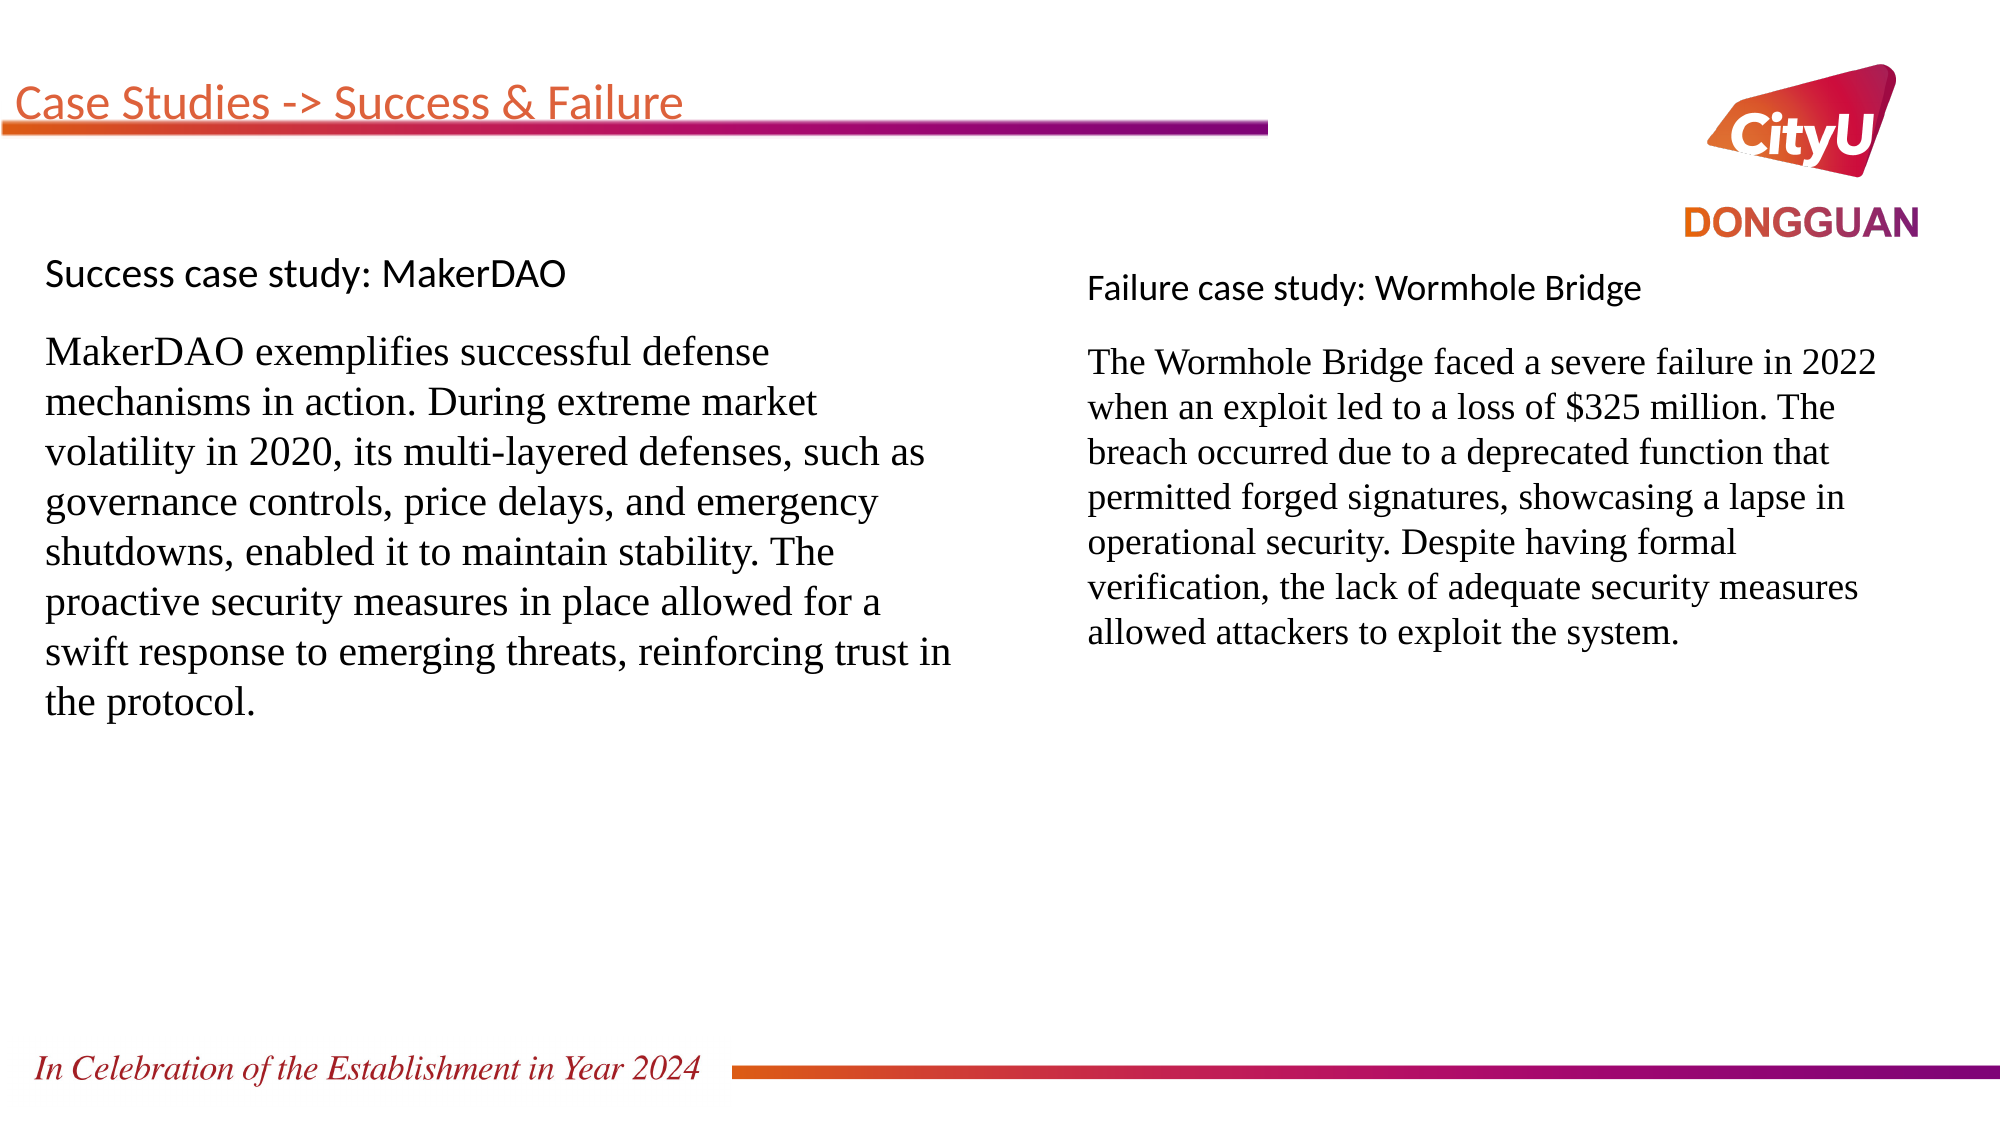

# Case Studies -> Success & Failure
Success case study: MakerDAO
MakerDAO exemplifies successful defense mechanisms in action. During extreme market volatility in 2020, its multi-layered defenses, such as governance controls, price delays, and emergency shutdowns, enabled it to maintain stability. The proactive security measures in place allowed for a swift response to emerging threats, reinforcing trust in the protocol.

Failure case study: Wormhole Bridge
The Wormhole Bridge faced a severe failure in 2022 when an exploit led to a loss of $325 million. The breach occurred due to a deprecated function that permitted forged signatures, showcasing a lapse in operational security. Despite having formal verification, the lack of adequate security measures allowed attackers to exploit the system.